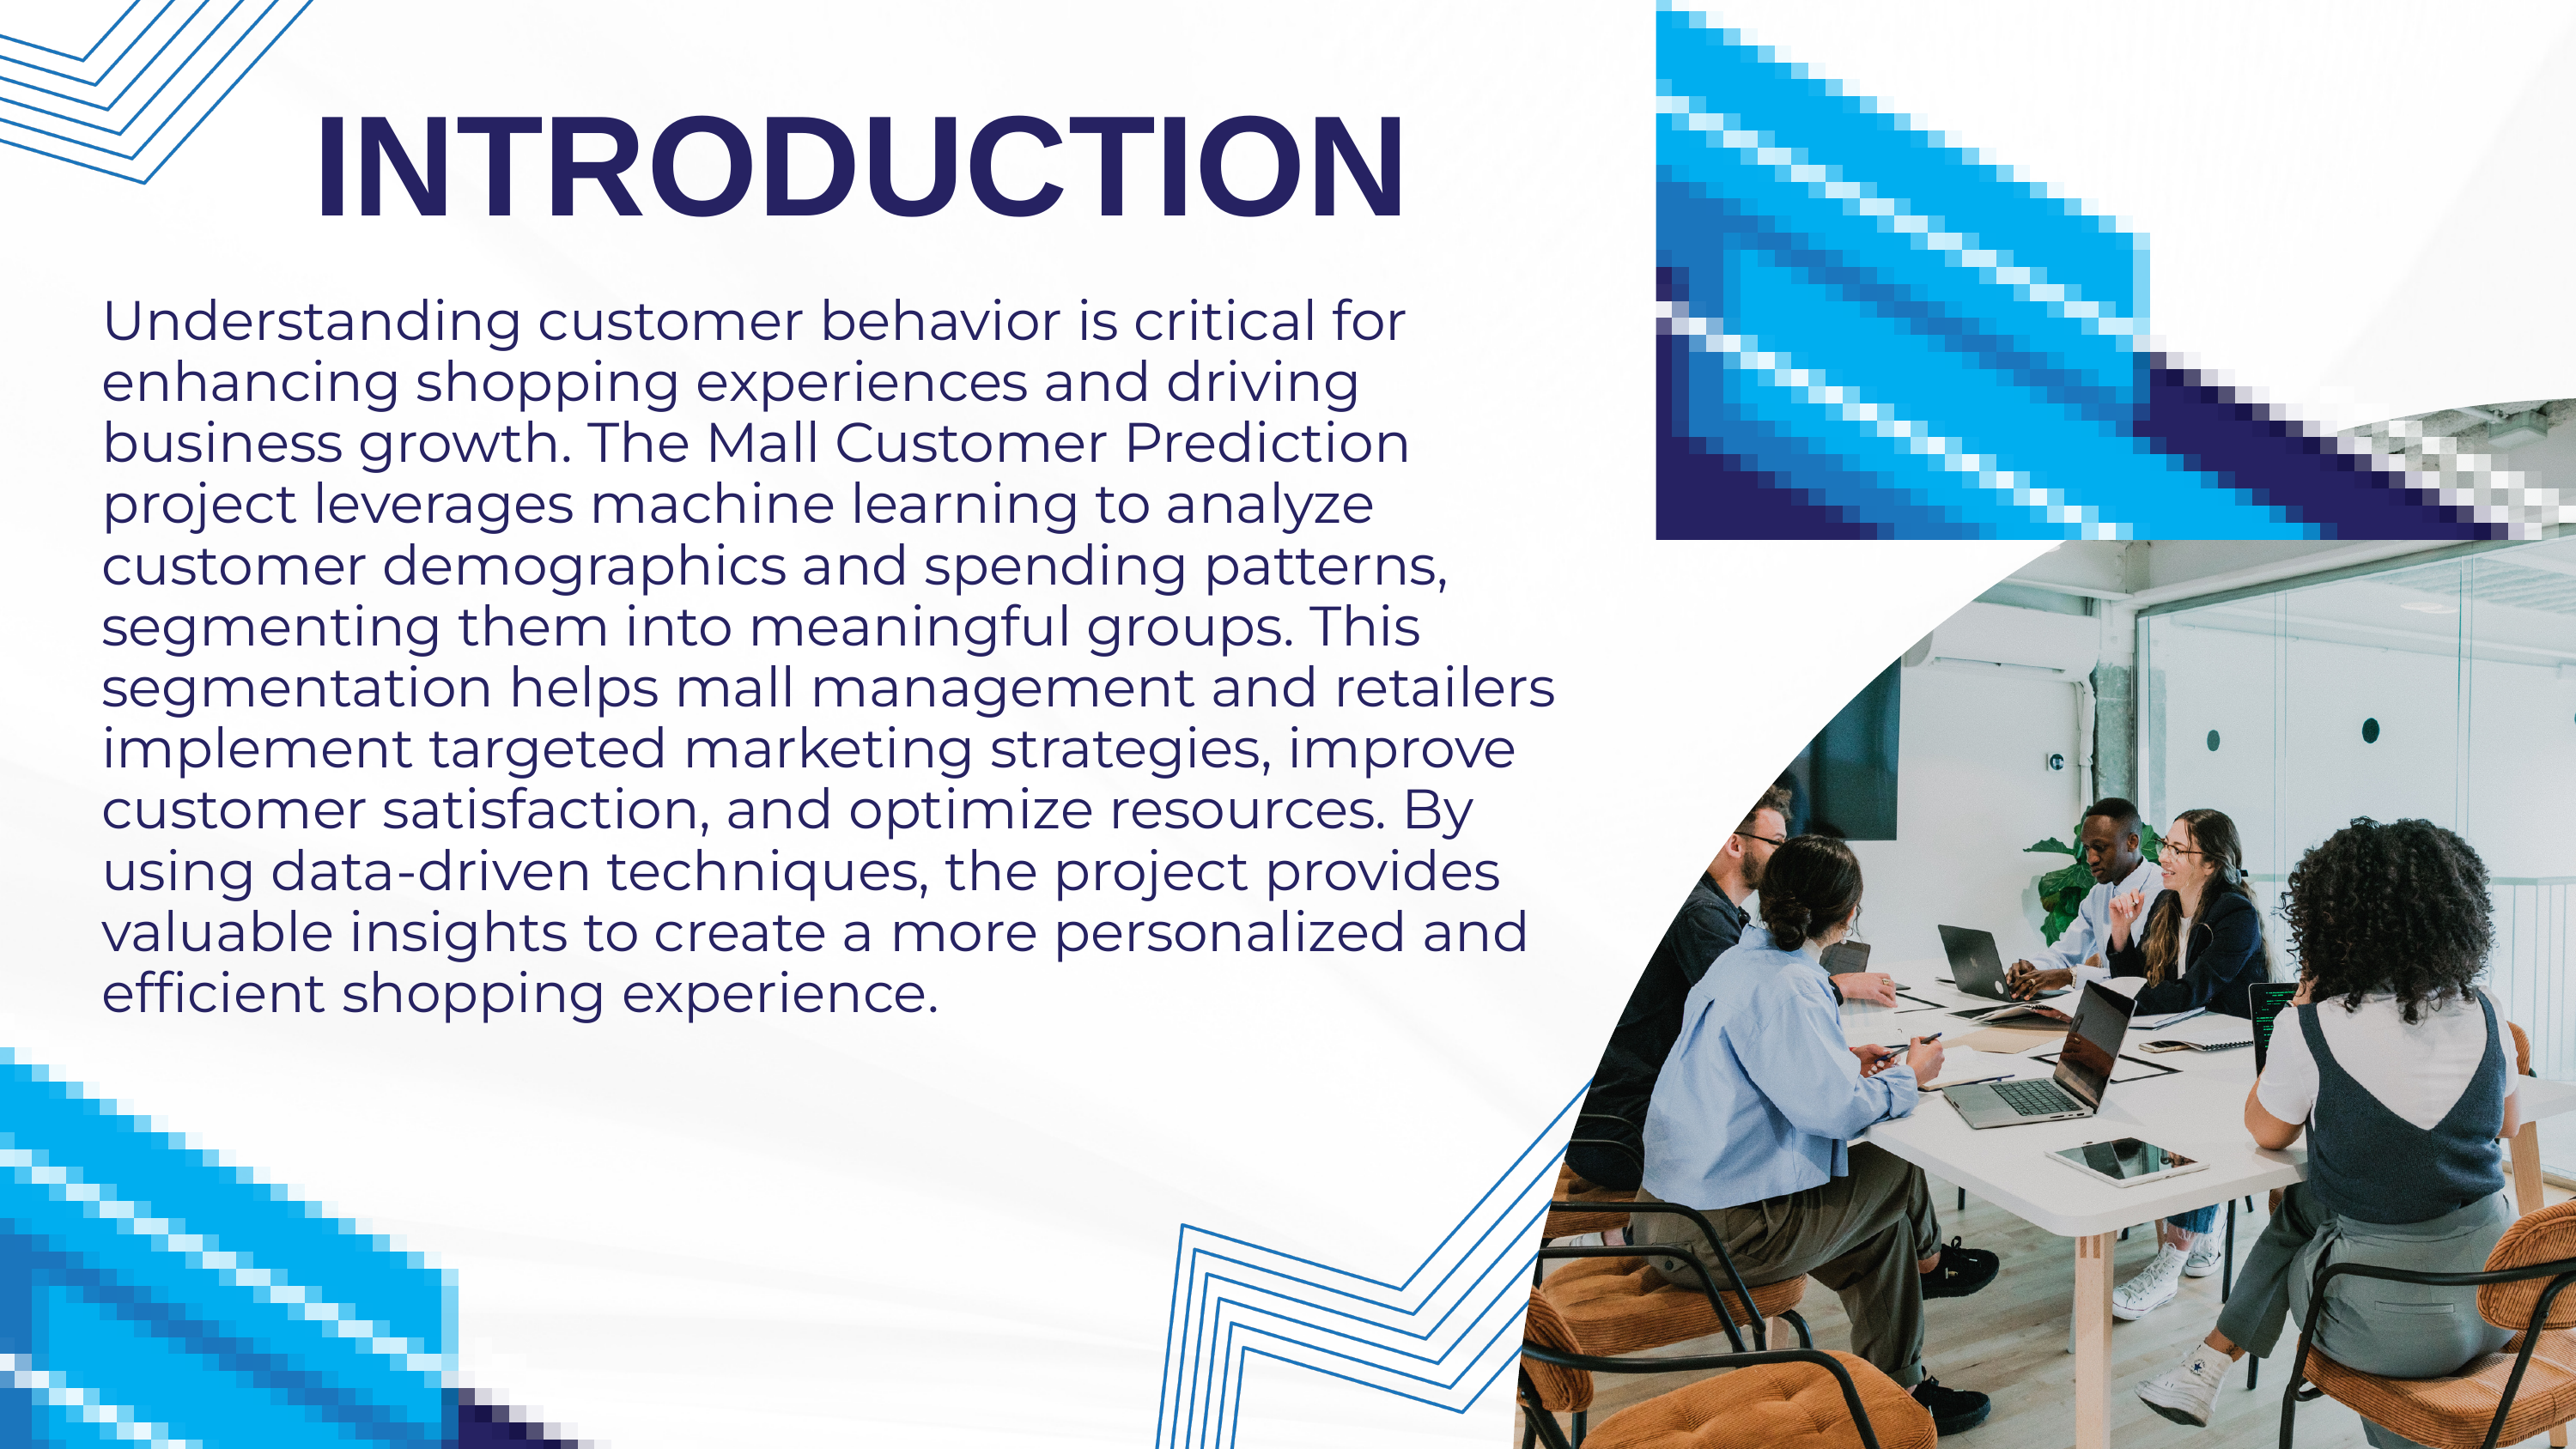

INTRODUCTION
Understanding customer behavior is critical for enhancing shopping experiences and driving business growth. The Mall Customer Prediction project leverages machine learning to analyze customer demographics and spending patterns, segmenting them into meaningful groups. This segmentation helps mall management and retailers implement targeted marketing strategies, improve customer satisfaction, and optimize resources. By using data-driven techniques, the project provides valuable insights to create a more personalized and efficient shopping experience.